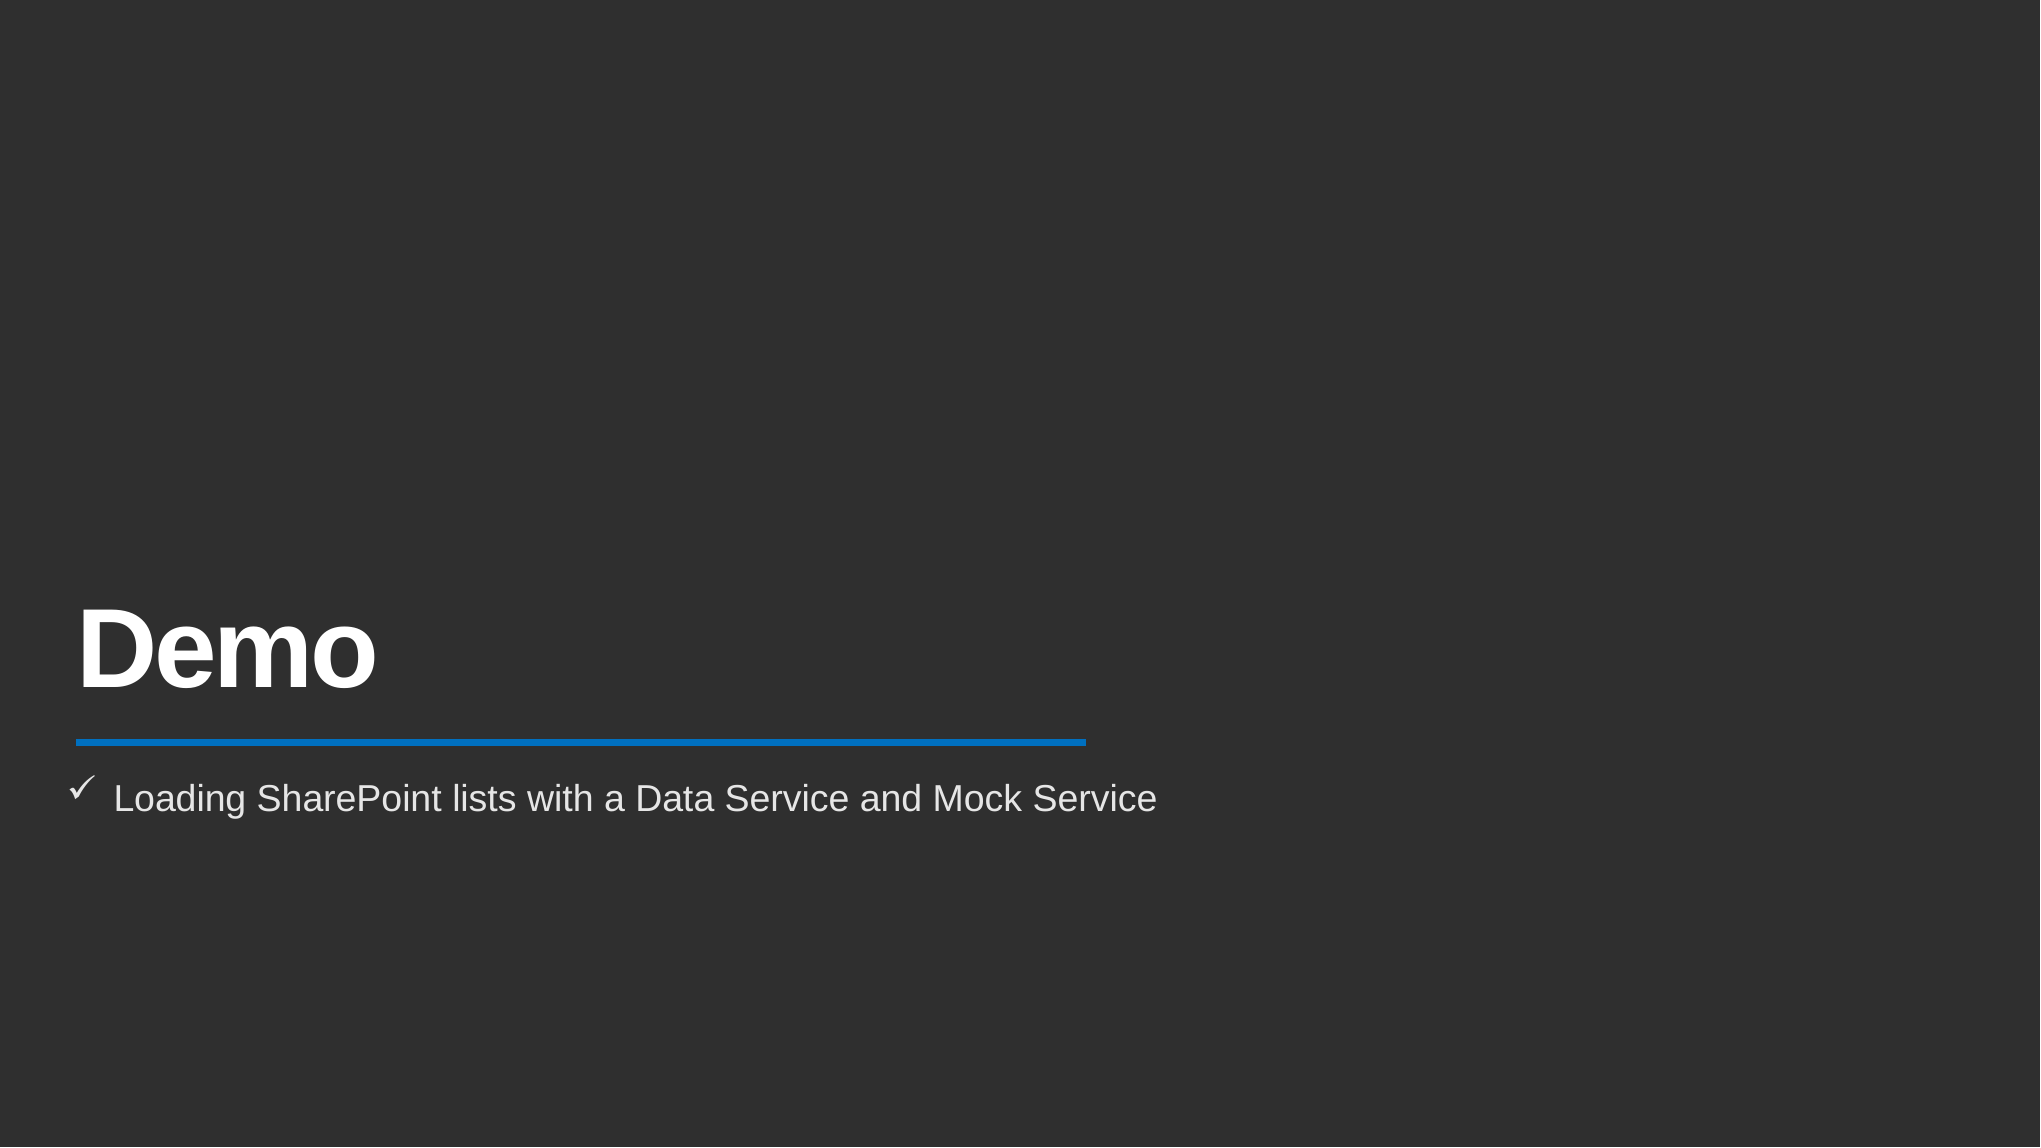

# Demo
Loading SharePoint lists with a Data Service and Mock Service